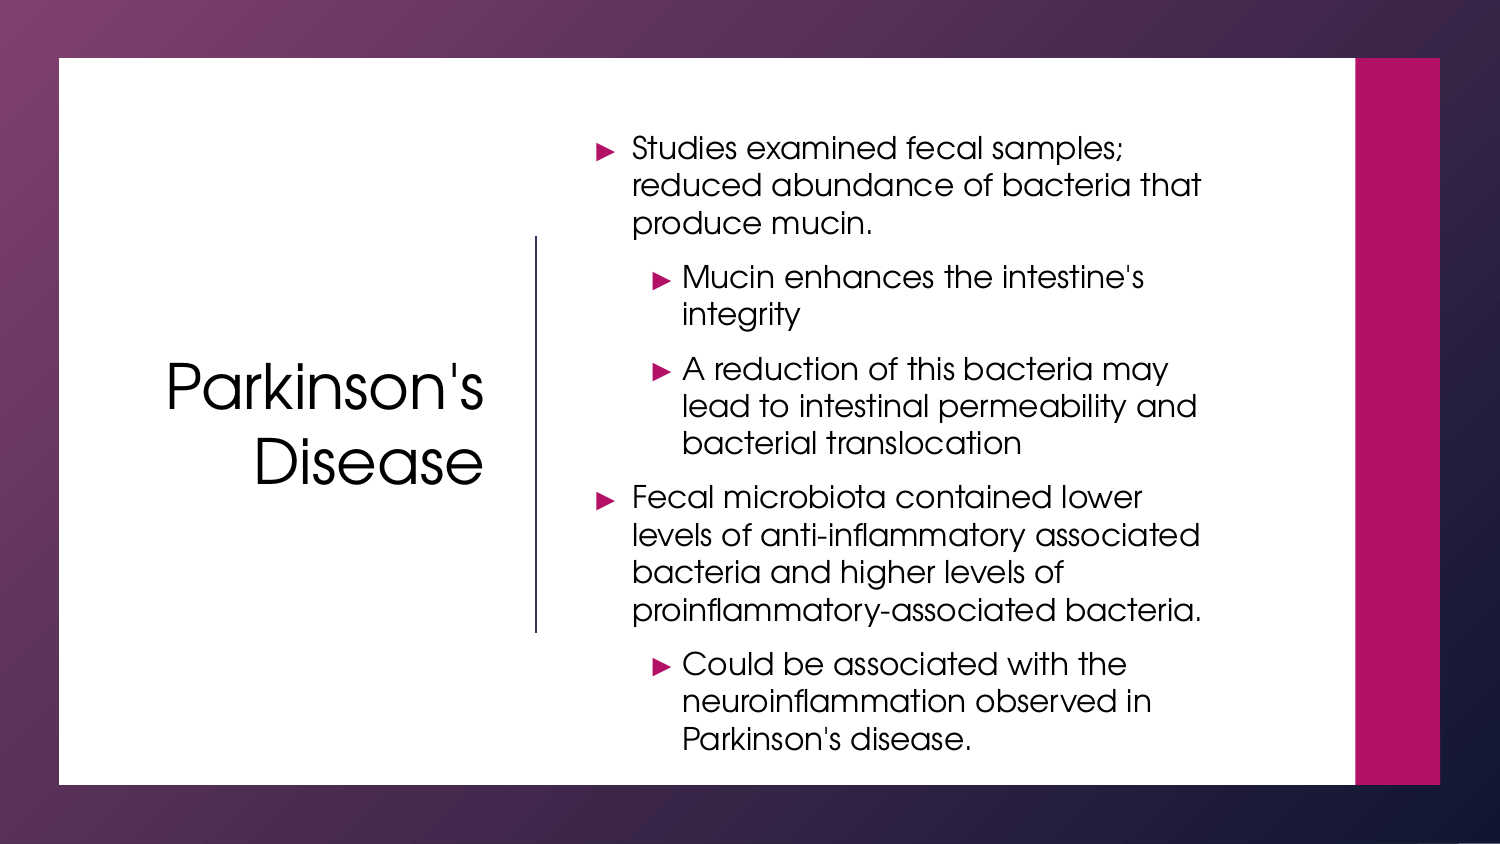

# Parkinson's Disease
Studies examined fecal samples; reduced abundance of bacteria that produce mucin.
Mucin enhances the intestine's integrity
A reduction of this bacteria may lead to intestinal permeability and bacterial translocation
Fecal microbiota contained lower levels of anti-inflammatory associated bacteria and higher levels of proinflammatory-associated bacteria.
Could be associated with the neuroinflammation observed in Parkinson's disease.